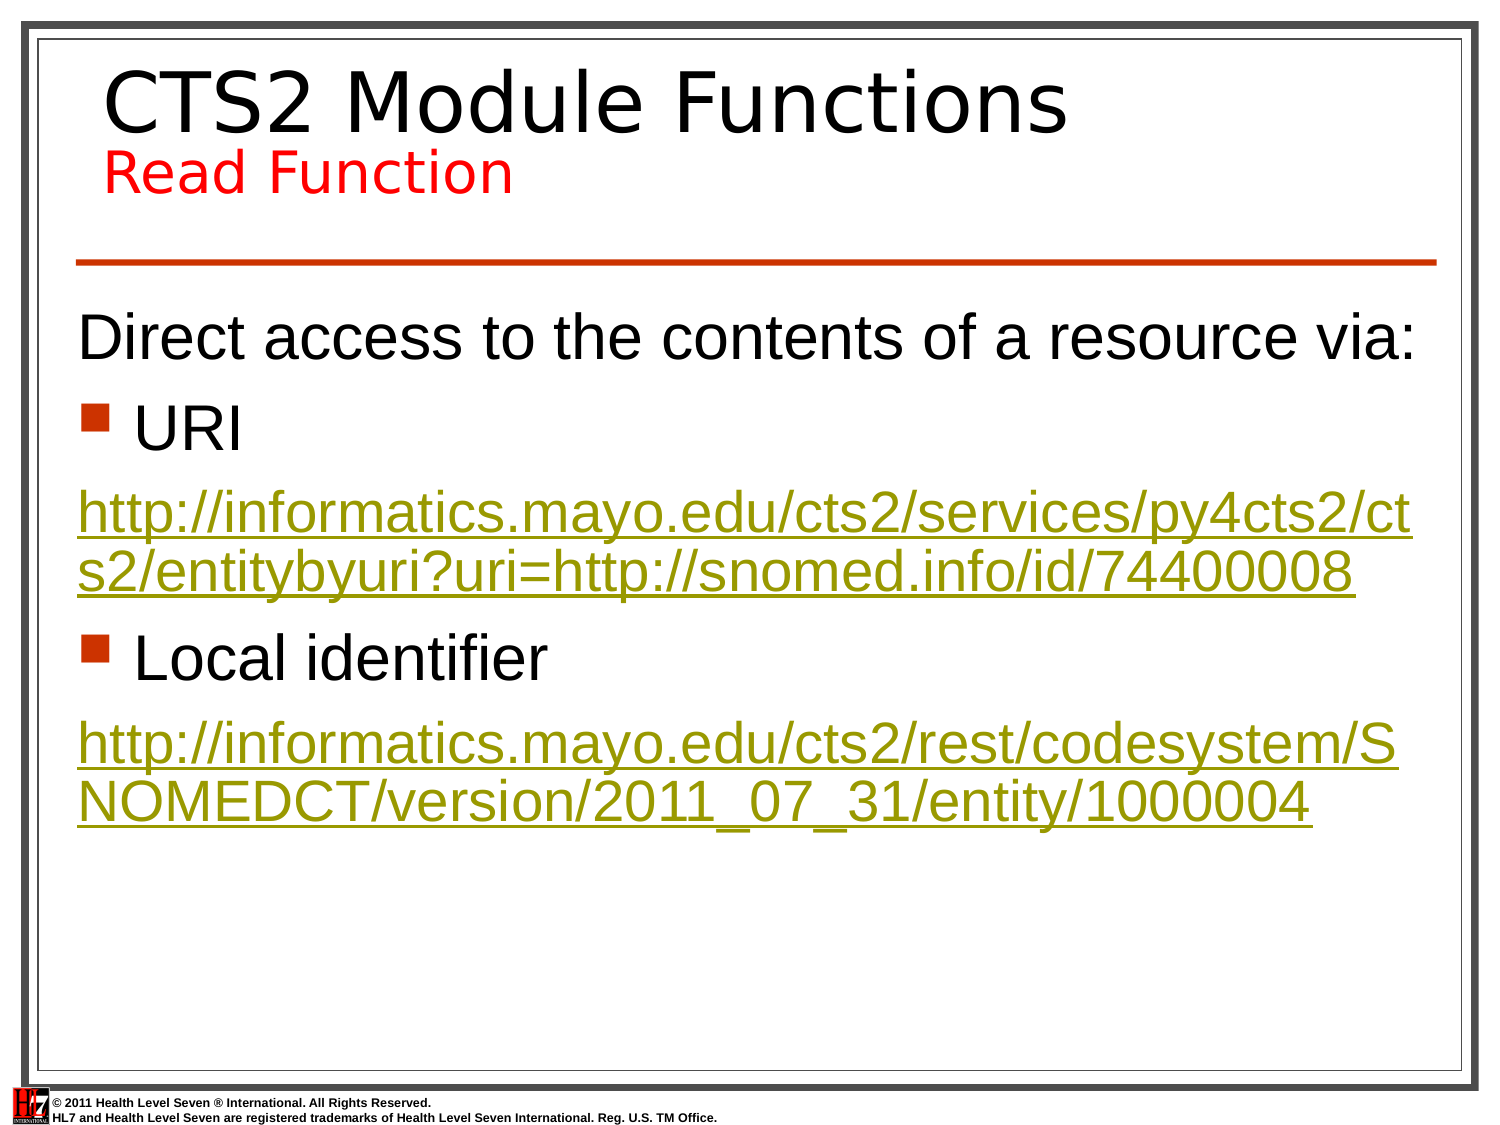

# CTS2 Module Functions Read Function
Direct access to the contents of a resource via:
URI
http://informatics.mayo.edu/cts2/services/py4cts2/cts2/entitybyuri?uri=http://snomed.info/id/74400008
Local identifier
http://informatics.mayo.edu/cts2/rest/codesystem/SNOMEDCT/version/2011_07_31/entity/1000004